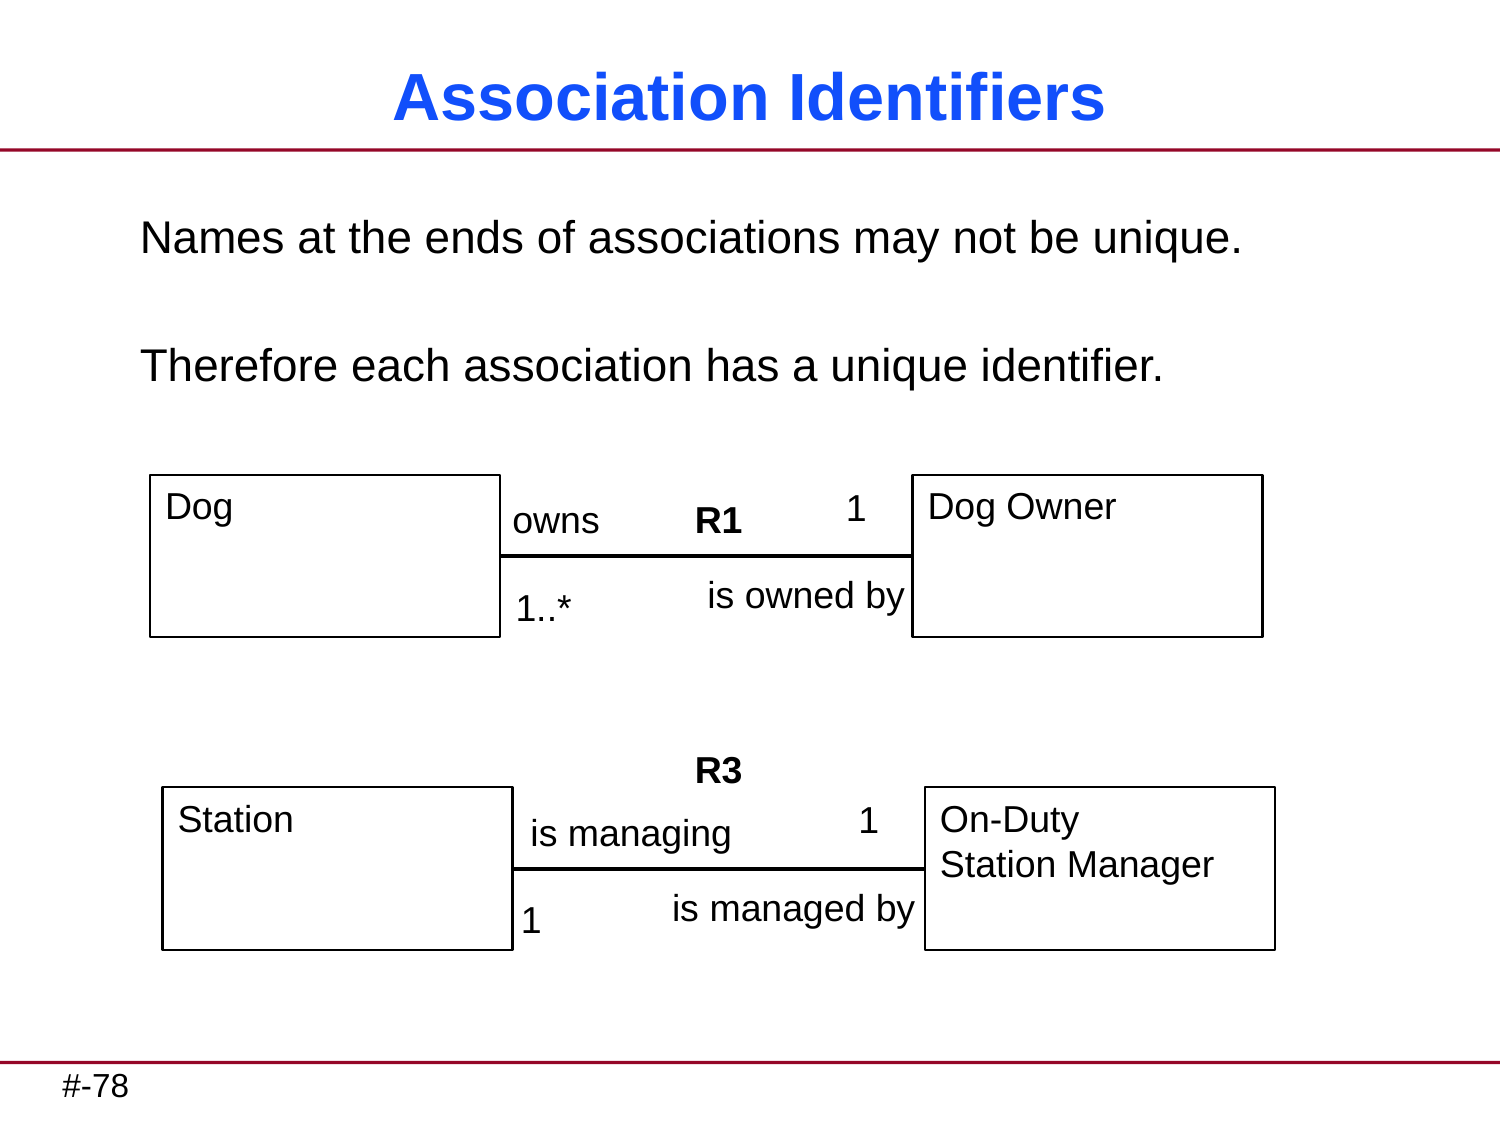

# Association Identifiers
Names at the ends of associations may not be unique.

Therefore each association has a unique identifier.

Dog
1
Dog Owner
owns
R1
is owned by
1..*
R3
Station
1
On-Duty
Station Manager
is managing
is managed by
1